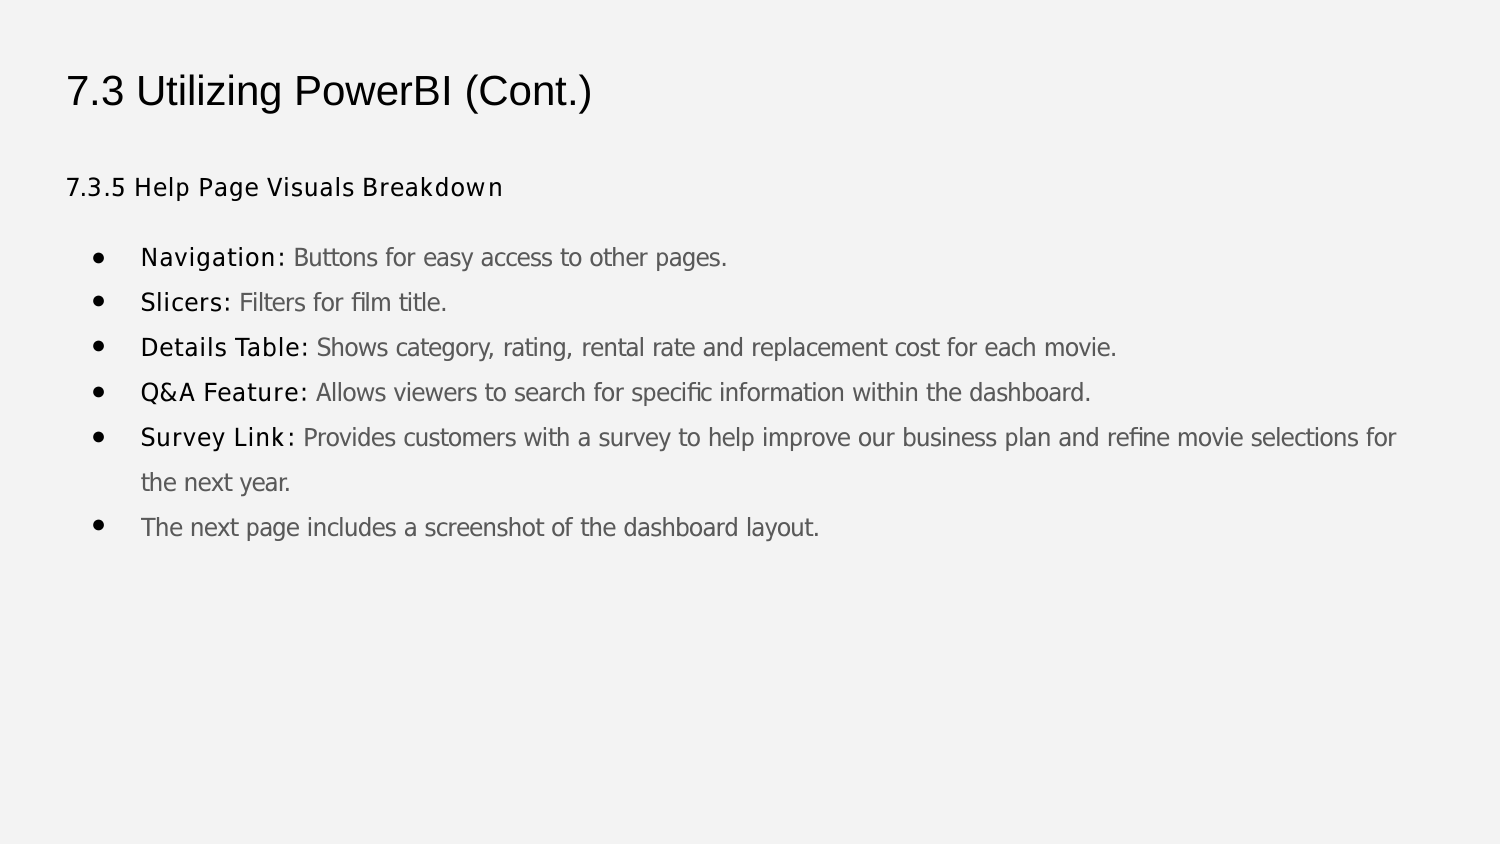

# 7.3 Utilizing PowerBI (Cont.)
7.3.5 Help Page Visuals Breakdown
Navigation: Buttons for easy access to other pages.
Slicers: Filters for film title.
Details Table: Shows category, rating, rental rate and replacement cost for each movie.
Q&A Feature: Allows viewers to search for specific information within the dashboard.
Survey Link: Provides customers with a survey to help improve our business plan and refine movie selections for the next year.
The next page includes a screenshot of the dashboard layout.